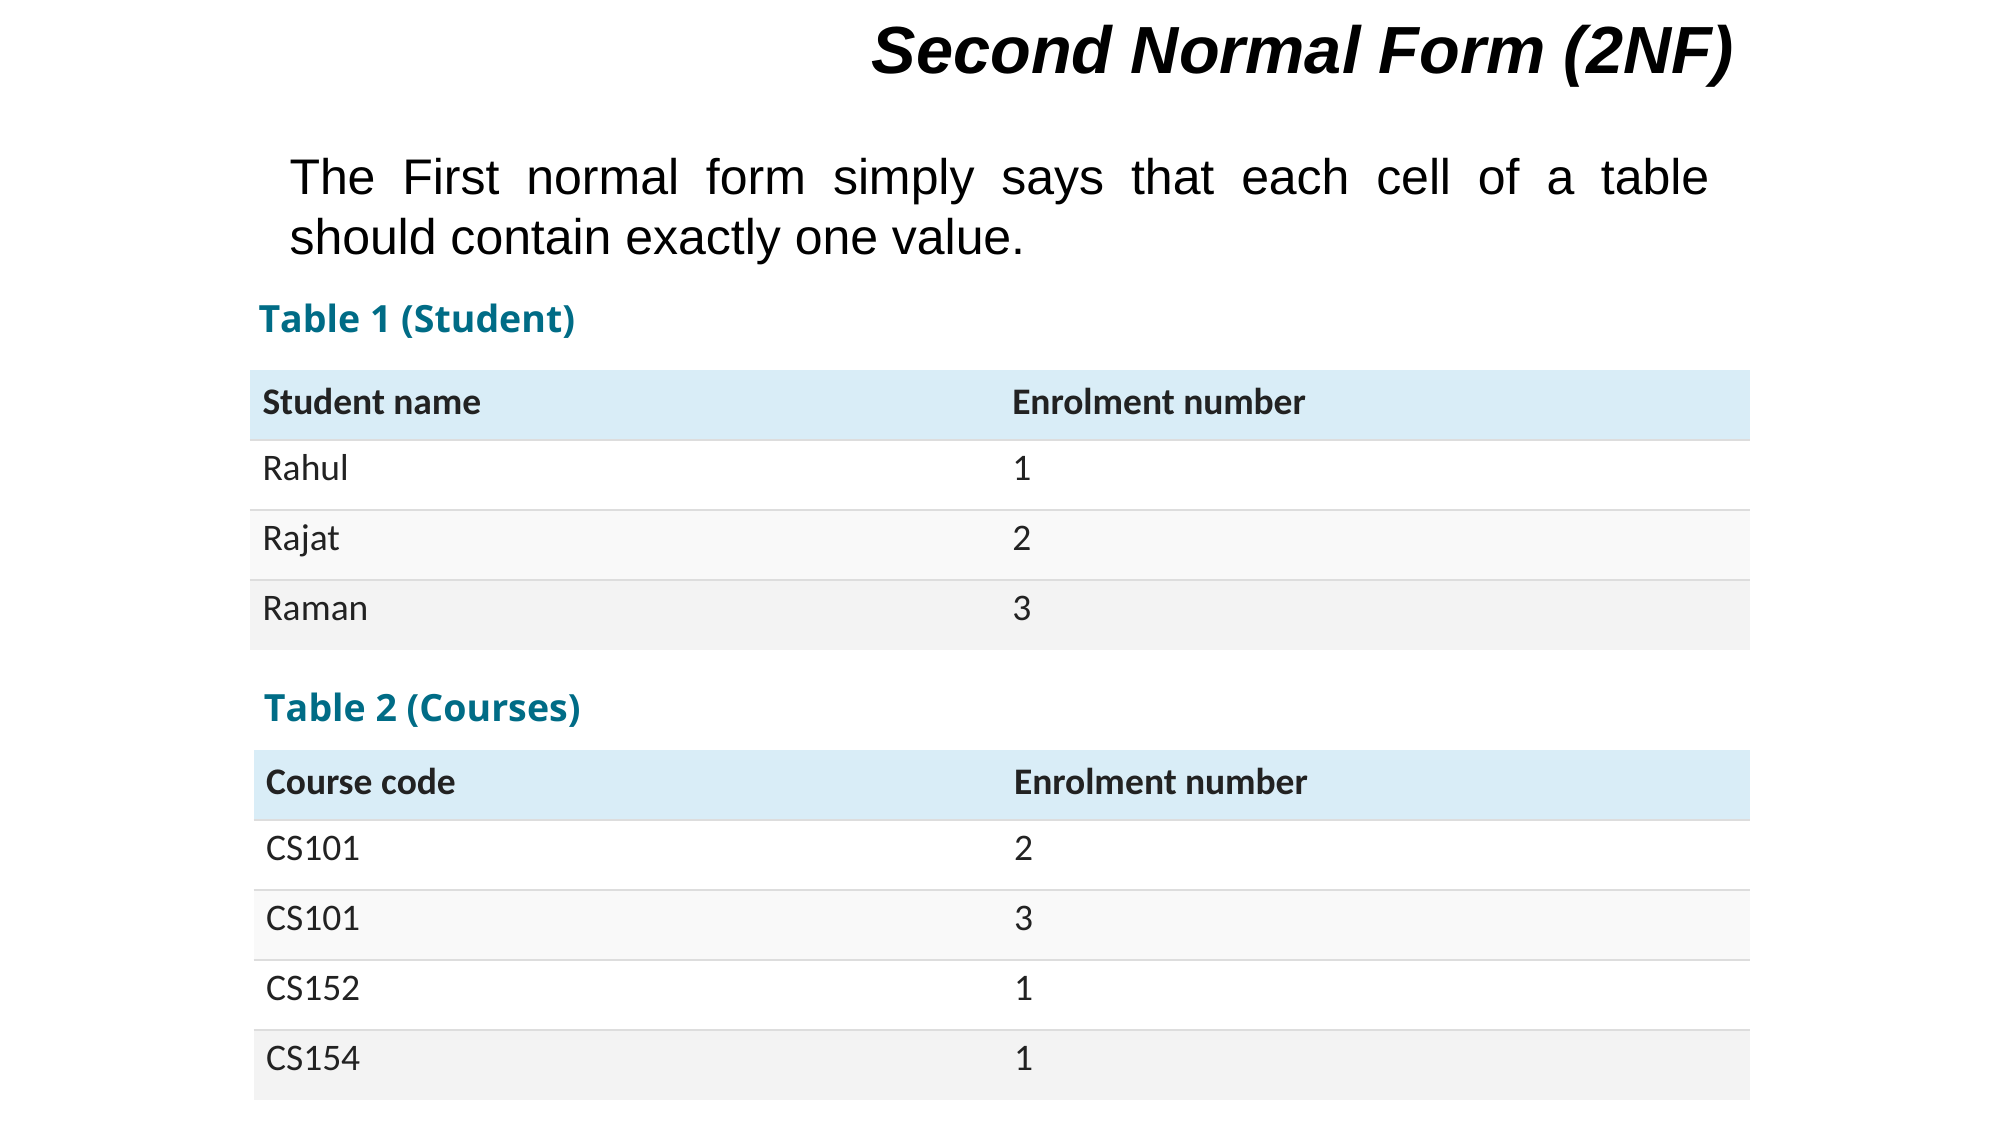

Second Normal Form (2NF)
The First normal form simply says that each cell of a table should contain exactly one value.
Table 1 (Student)
| Student name | Enrolment number |
| --- | --- |
| Rahul | 1 |
| Rajat | 2 |
| Raman | 3 |

Table 2 (Courses)
| Course code | Enrolment number |
| --- | --- |
| CS101 | 2 |
| CS101 | 3 |
| CS152 | 1 |
| CS154 | 1 |